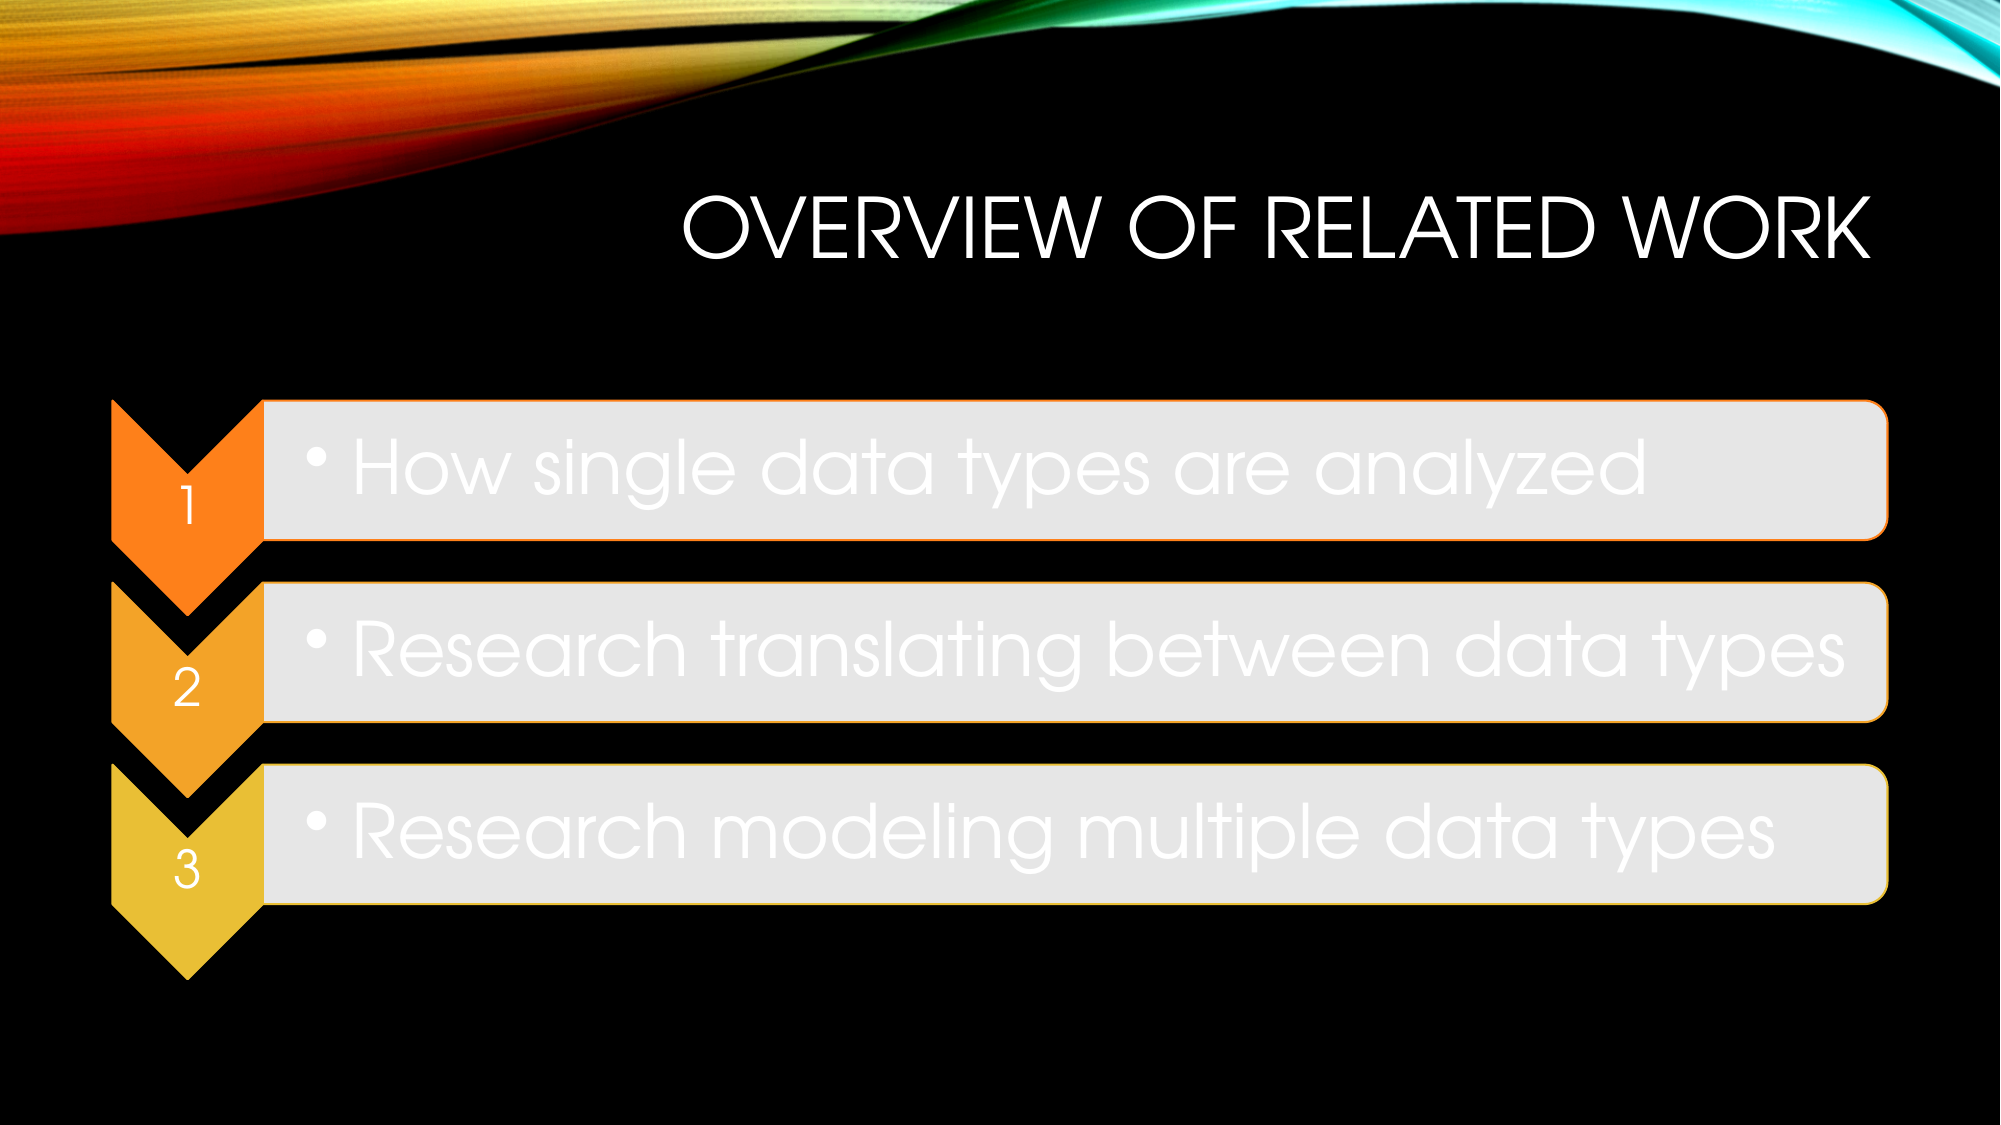

# Overview of Related Work
1
How single data types are analyzed
2
Research translating between data types
3
Research modeling multiple data types